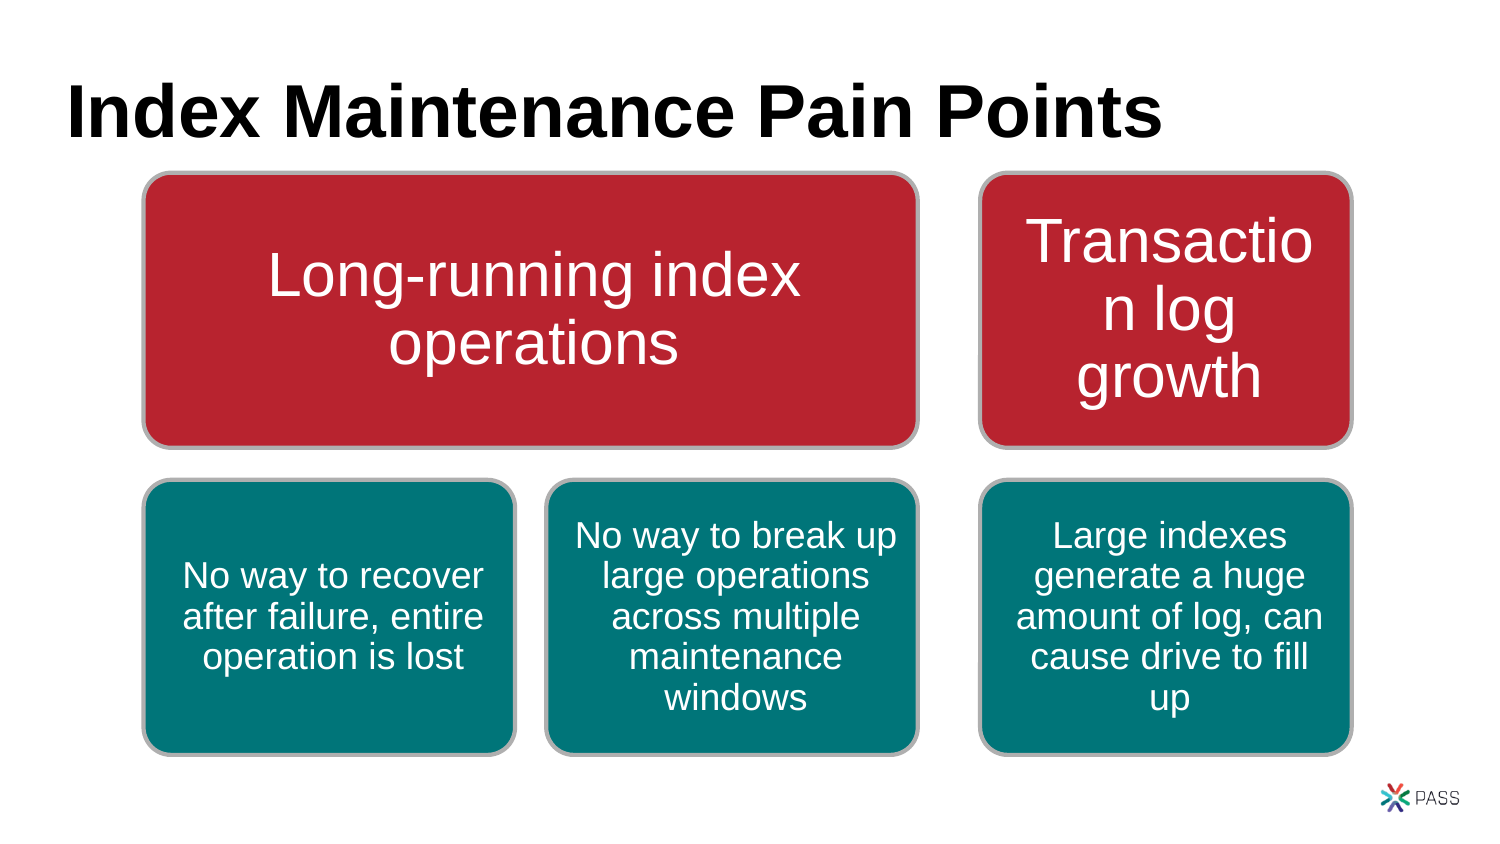

# Index Maintenance Pain Points
Long-running index operations
No way to recover after failure, entire operation is lost
No way to break up large operations across multiple maintenance windows
Transaction log growth
Large indexes generate a huge amount of log, can cause drive to fill up